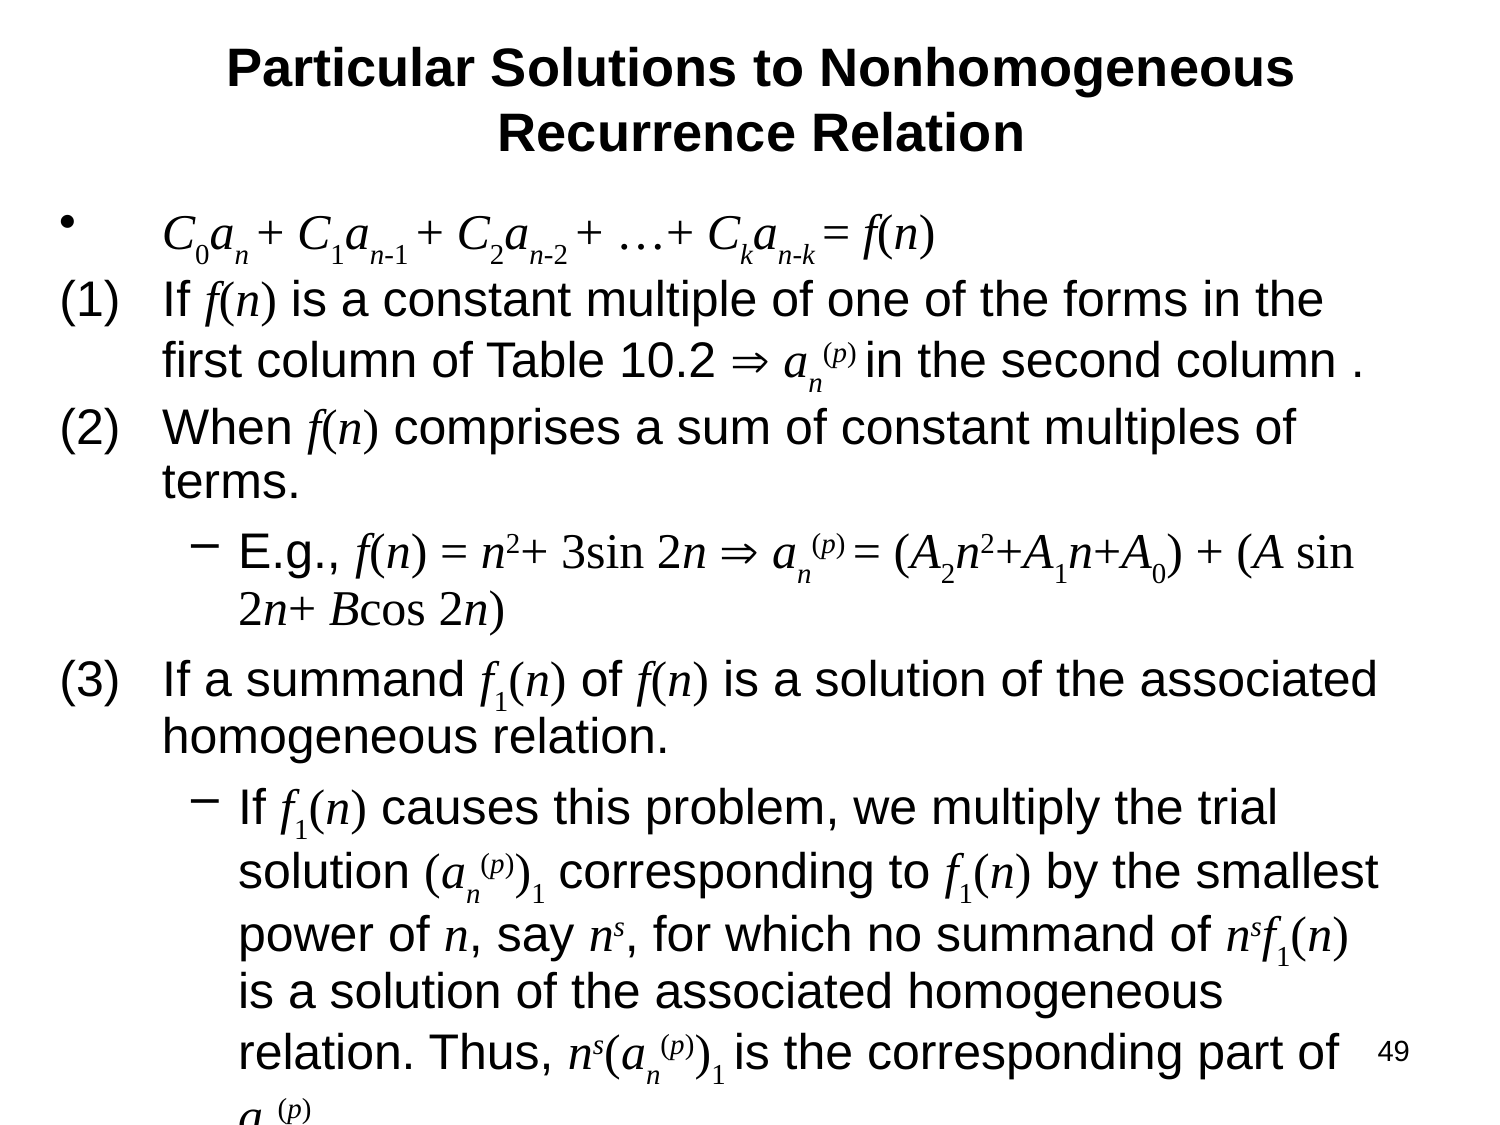

# Particular Solutions to Nonhomogeneous Recurrence Relation
C0an + C1an-1 + C2an-2 + …+ Ckan-k = f(n)
(1)   If f(n) is a constant multiple of one of the forms in the first column of Table 10.2 ⇒ an(p) in the second column .
(2)   When f(n) comprises a sum of constant multiples of terms.
E.g., f(n) = n2+ 3sin 2n ⇒ an(p) = (A2n2+A1n+A0) + (A sin 2n+ Bcos 2n)
(3)   If a summand f1(n) of f(n) is a solution of the associated homogeneous relation.
If f1(n) causes this problem, we multiply the trial solution (an(p))1 corresponding to f1(n) by the smallest power of n, say ns, for which no summand of nsf1(n) is a solution of the associated homogeneous relation. Thus, ns(an(p))1 is the corresponding part of an(p).
49